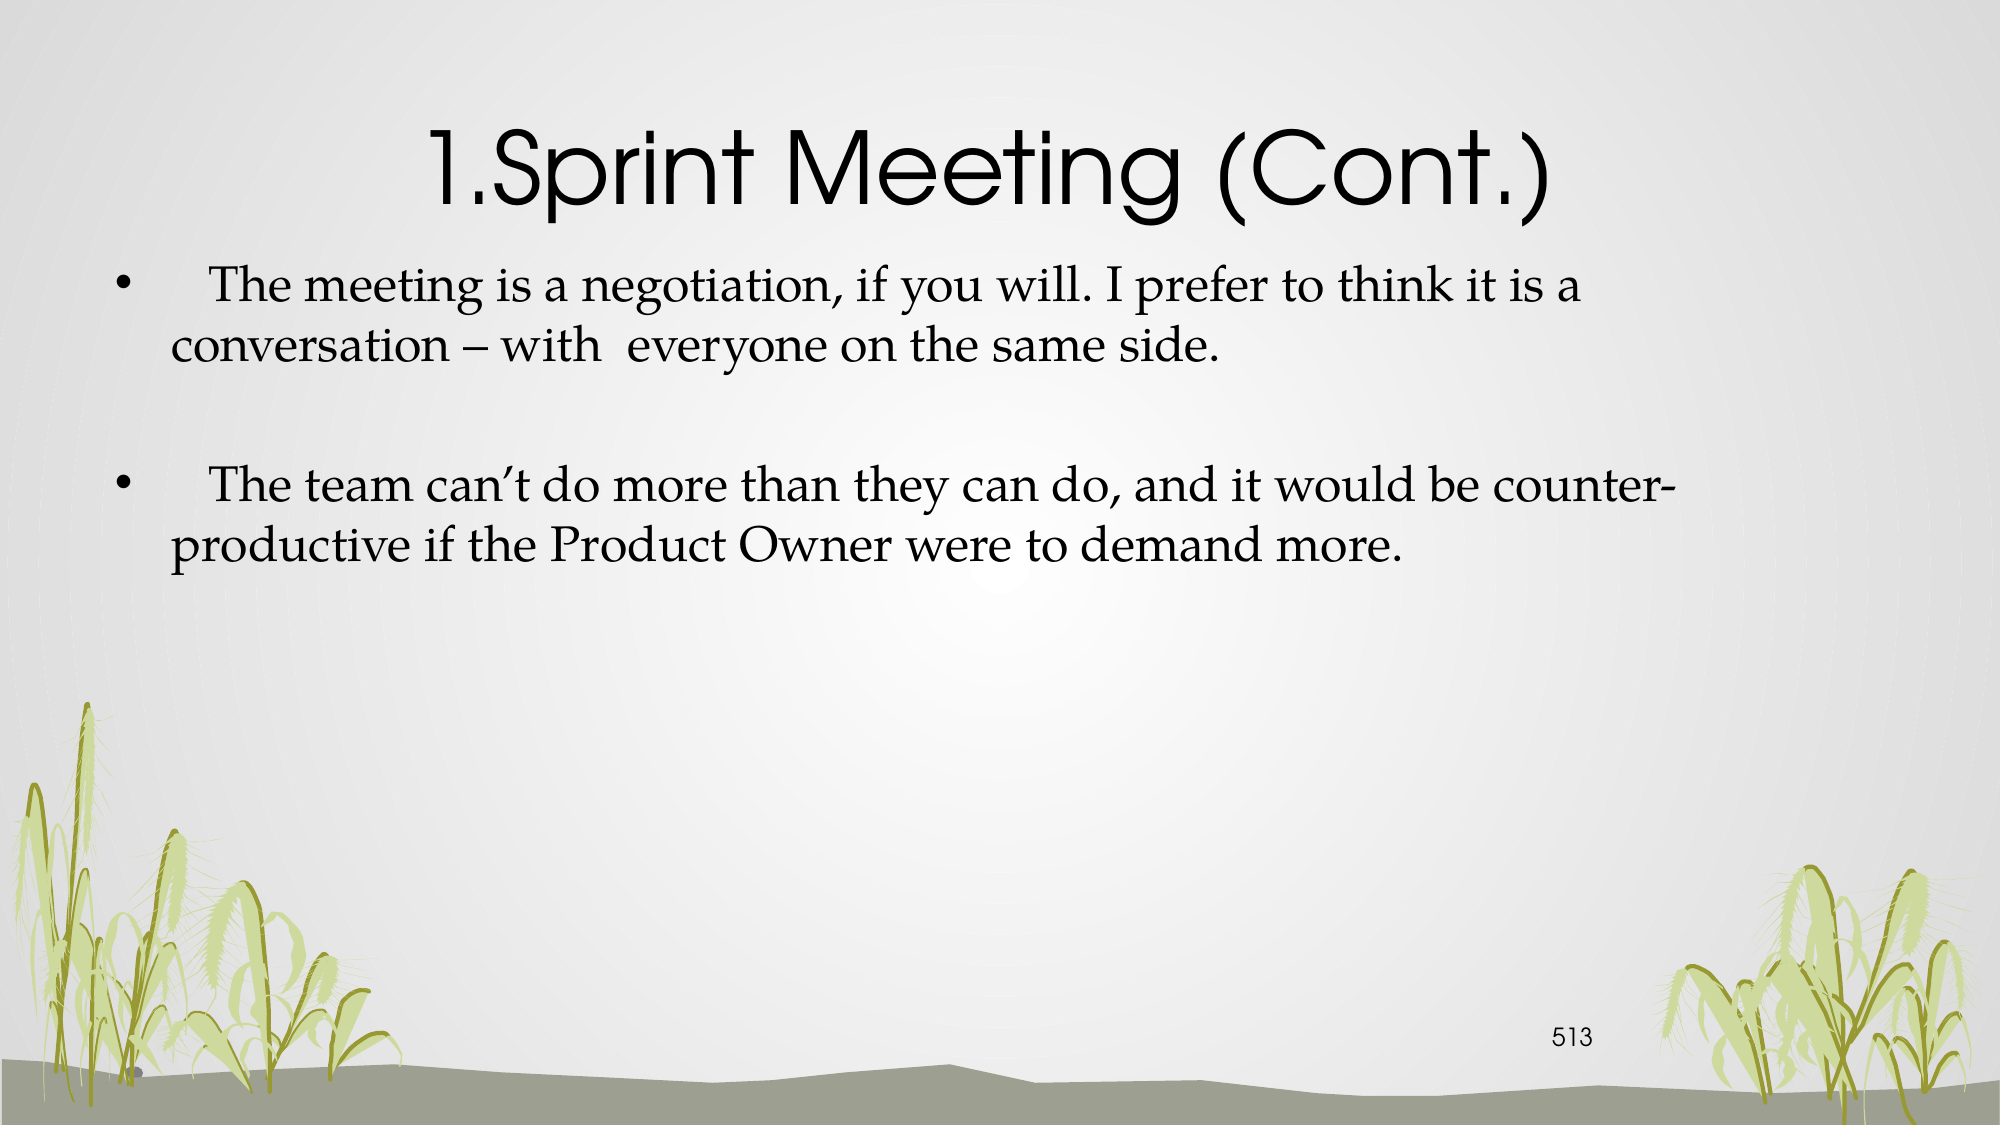

# 1.Sprint Meeting (Cont.)
   The meeting is a negotiation, if you will. I prefer to think it is a conversation – with  everyone on the same side.

   The team can’t do more than they can do, and it would be counter-productive if the Product Owner were to demand more.
513